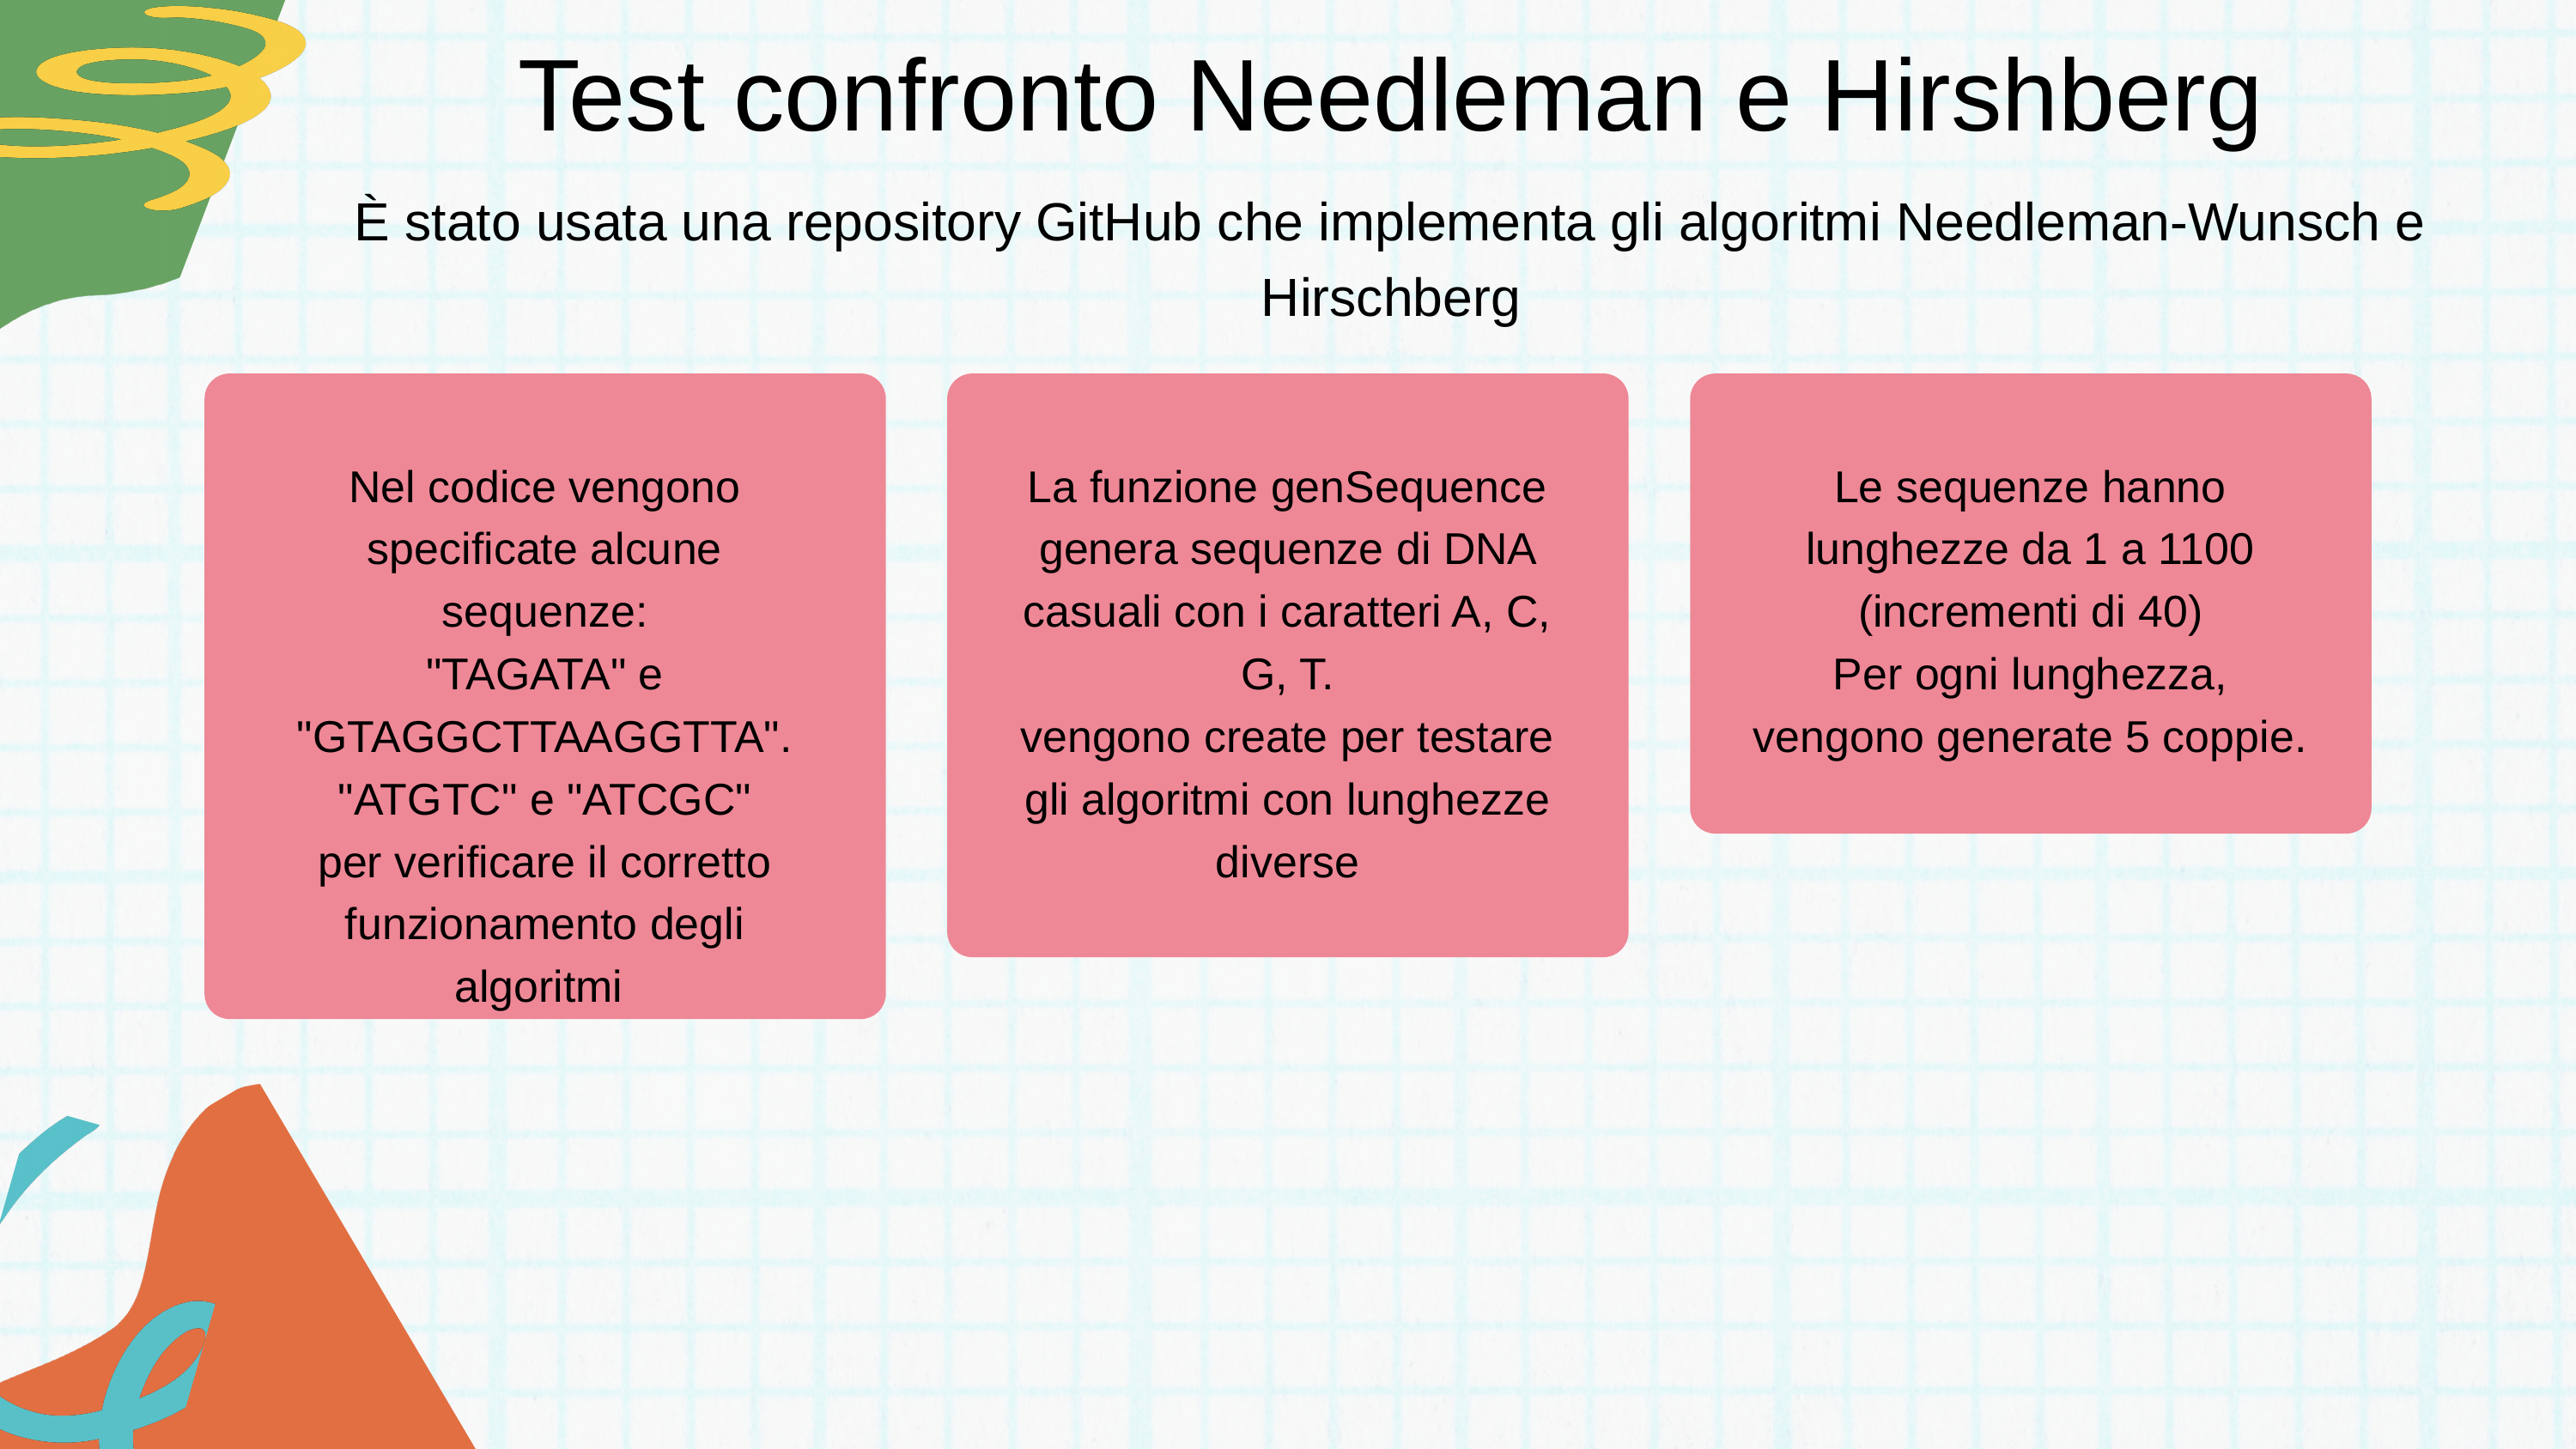

Test confronto Needleman e Hirshberg
È stato usata una repository GitHub che implementa gli algoritmi Needleman-Wunsch e Hirschberg

Nel codice vengono specificate alcune sequenze:
"TAGATA" e "GTAGGCTTAAGGTTA".
"ATGTC" e "ATCGC"
per verificare il corretto funzionamento degli algoritmi

La funzione genSequence genera sequenze di DNA casuali con i caratteri A, C, G, T.
vengono create per testare gli algoritmi con lunghezze diverse

Le sequenze hanno lunghezze da 1 a 1100 (incrementi di 40)
Per ogni lunghezza, vengono generate 5 coppie.